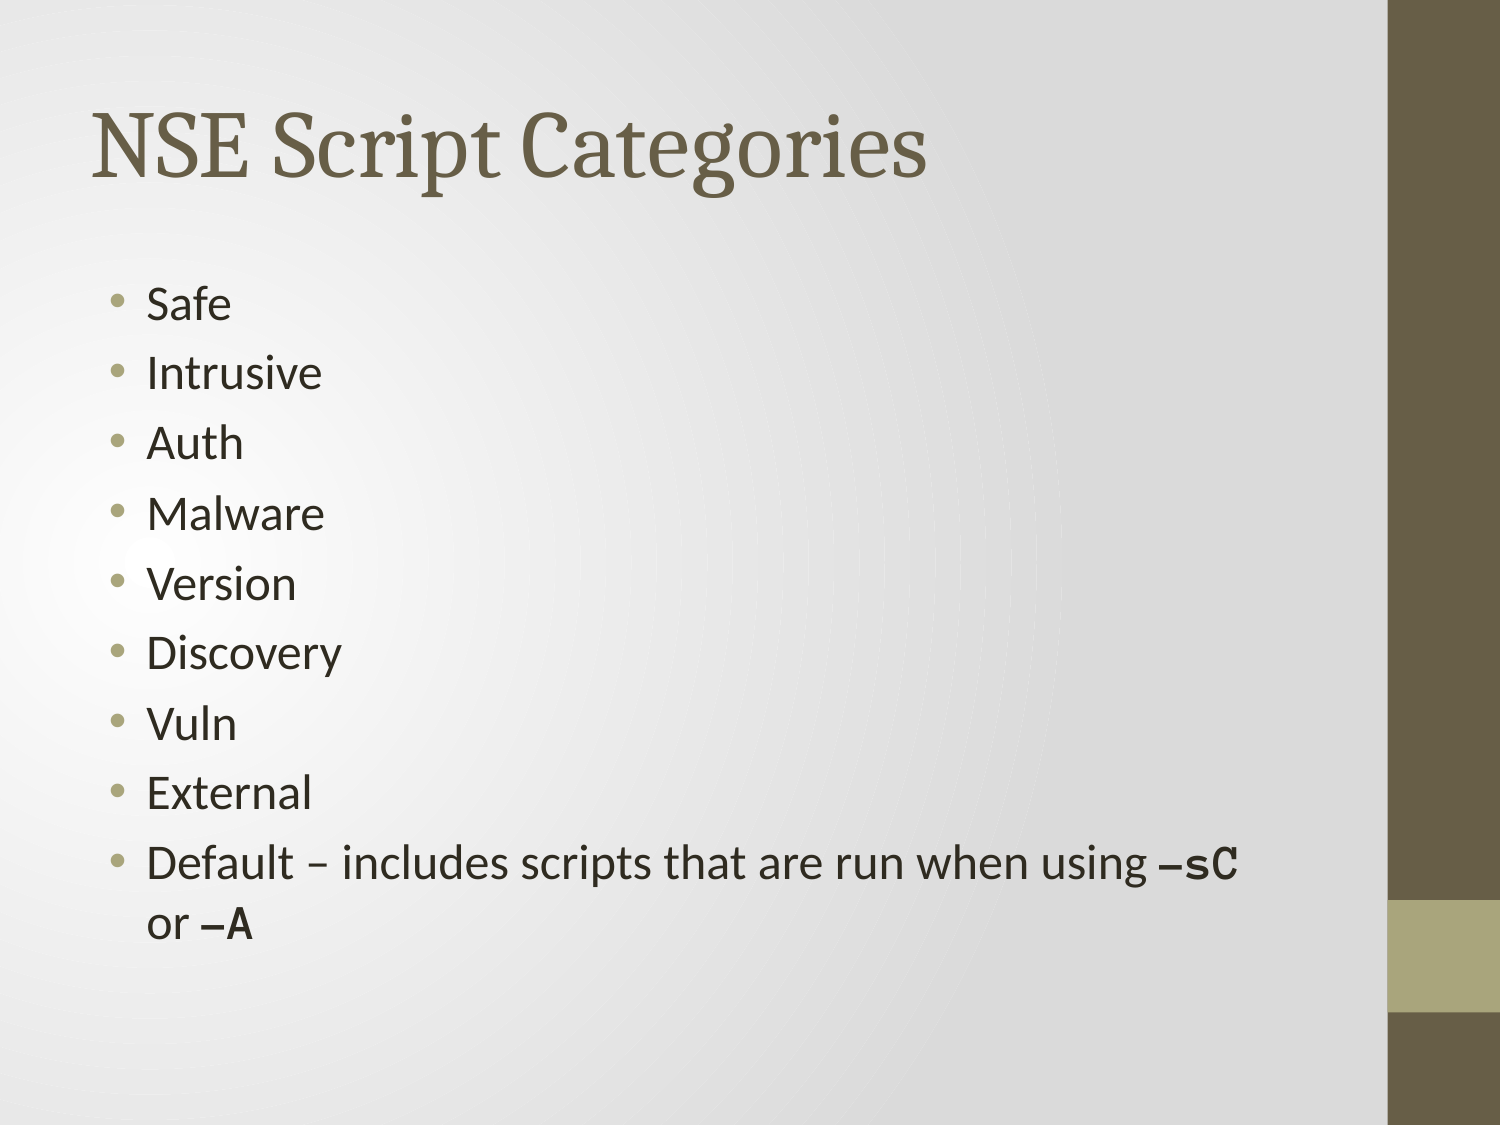

# NSE Script Categories
Safe
Intrusive
Auth
Malware
Version
Discovery
Vuln
External
Default – includes scripts that are run when using –sC or -A